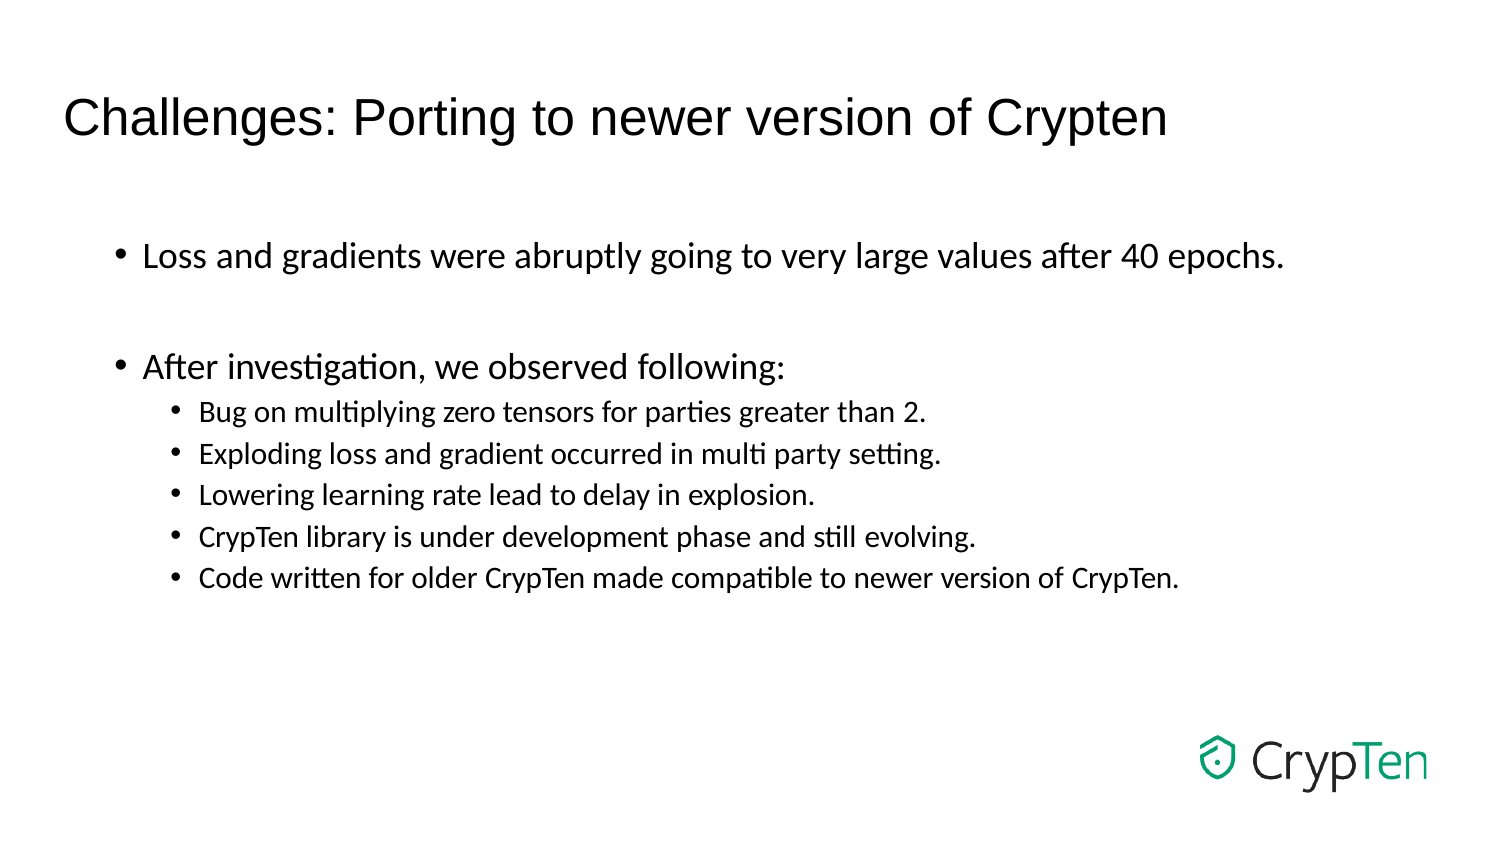

# Challenges: Porting to newer version of Crypten
Loss and gradients were abruptly going to very large values after 40 epochs.

After investigation, we observed following:
Bug on multiplying zero tensors for parties greater than 2.
Exploding loss and gradient occurred in multi party setting.
Lowering learning rate lead to delay in explosion.
CrypTen library is under development phase and still evolving.
Code written for older CrypTen made compatible to newer version of CrypTen.